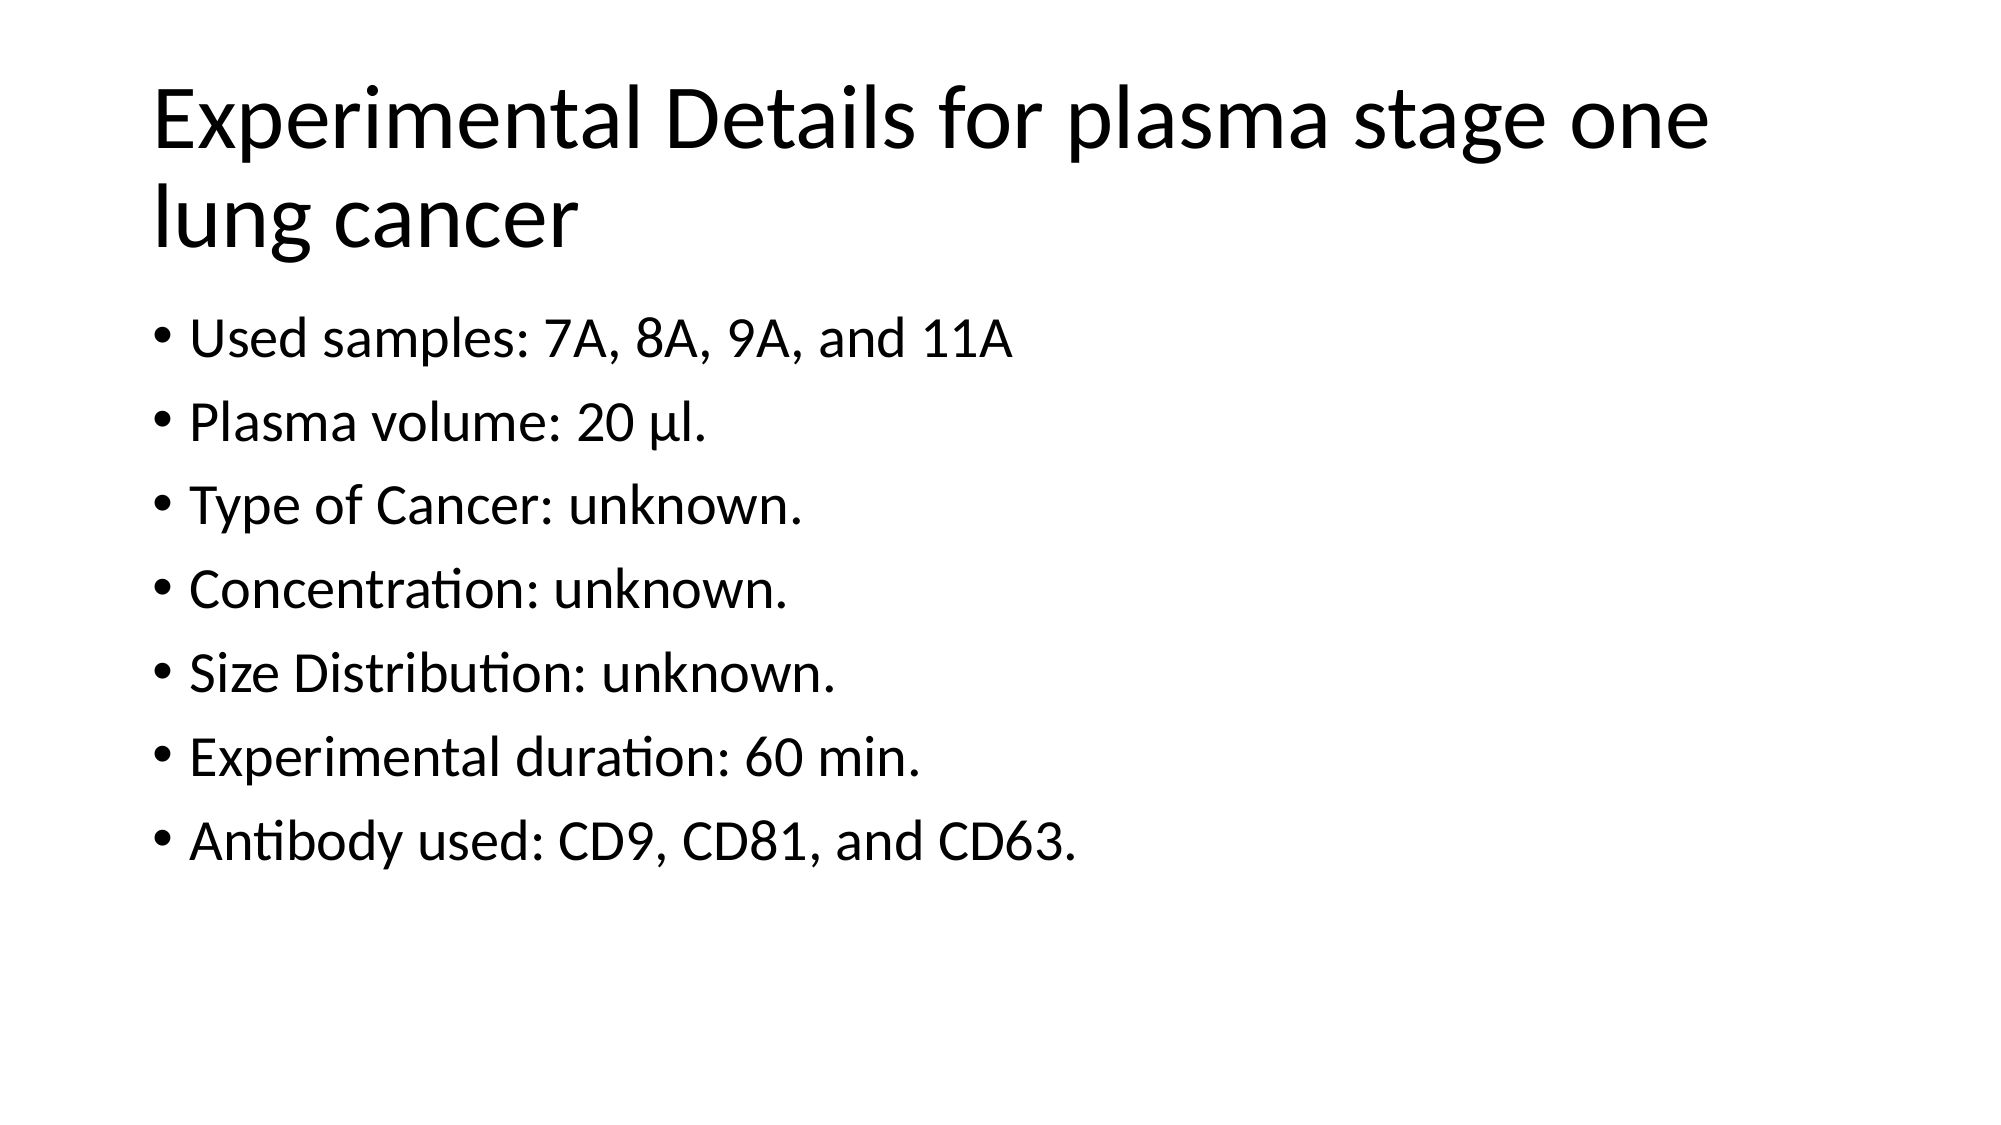

# Experimental Details for plasma stage one lung cancer
Used samples: 7A, 8A, 9A, and 11A
Plasma volume: 20 µl.
Type of Cancer: unknown.
Concentration: unknown.
Size Distribution: unknown.
Experimental duration: 60 min.
Antibody used: CD9, CD81, and CD63.